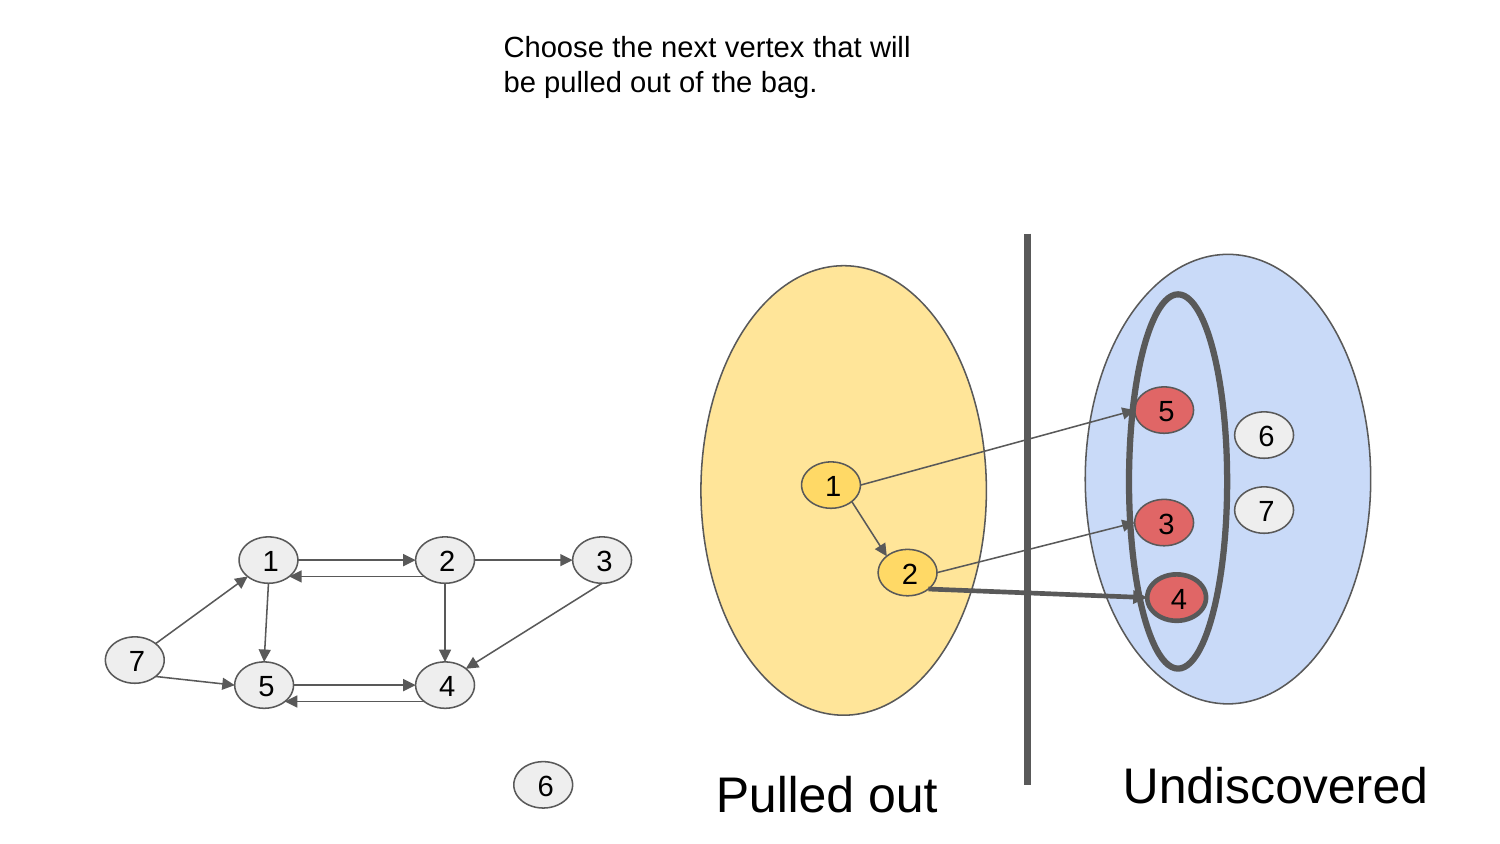

Choose the next vertex that will be pulled out of the bag.

5
6
1
7
3
1
2
3
2
4
7
5
4
Undiscovered
Pulled out
6